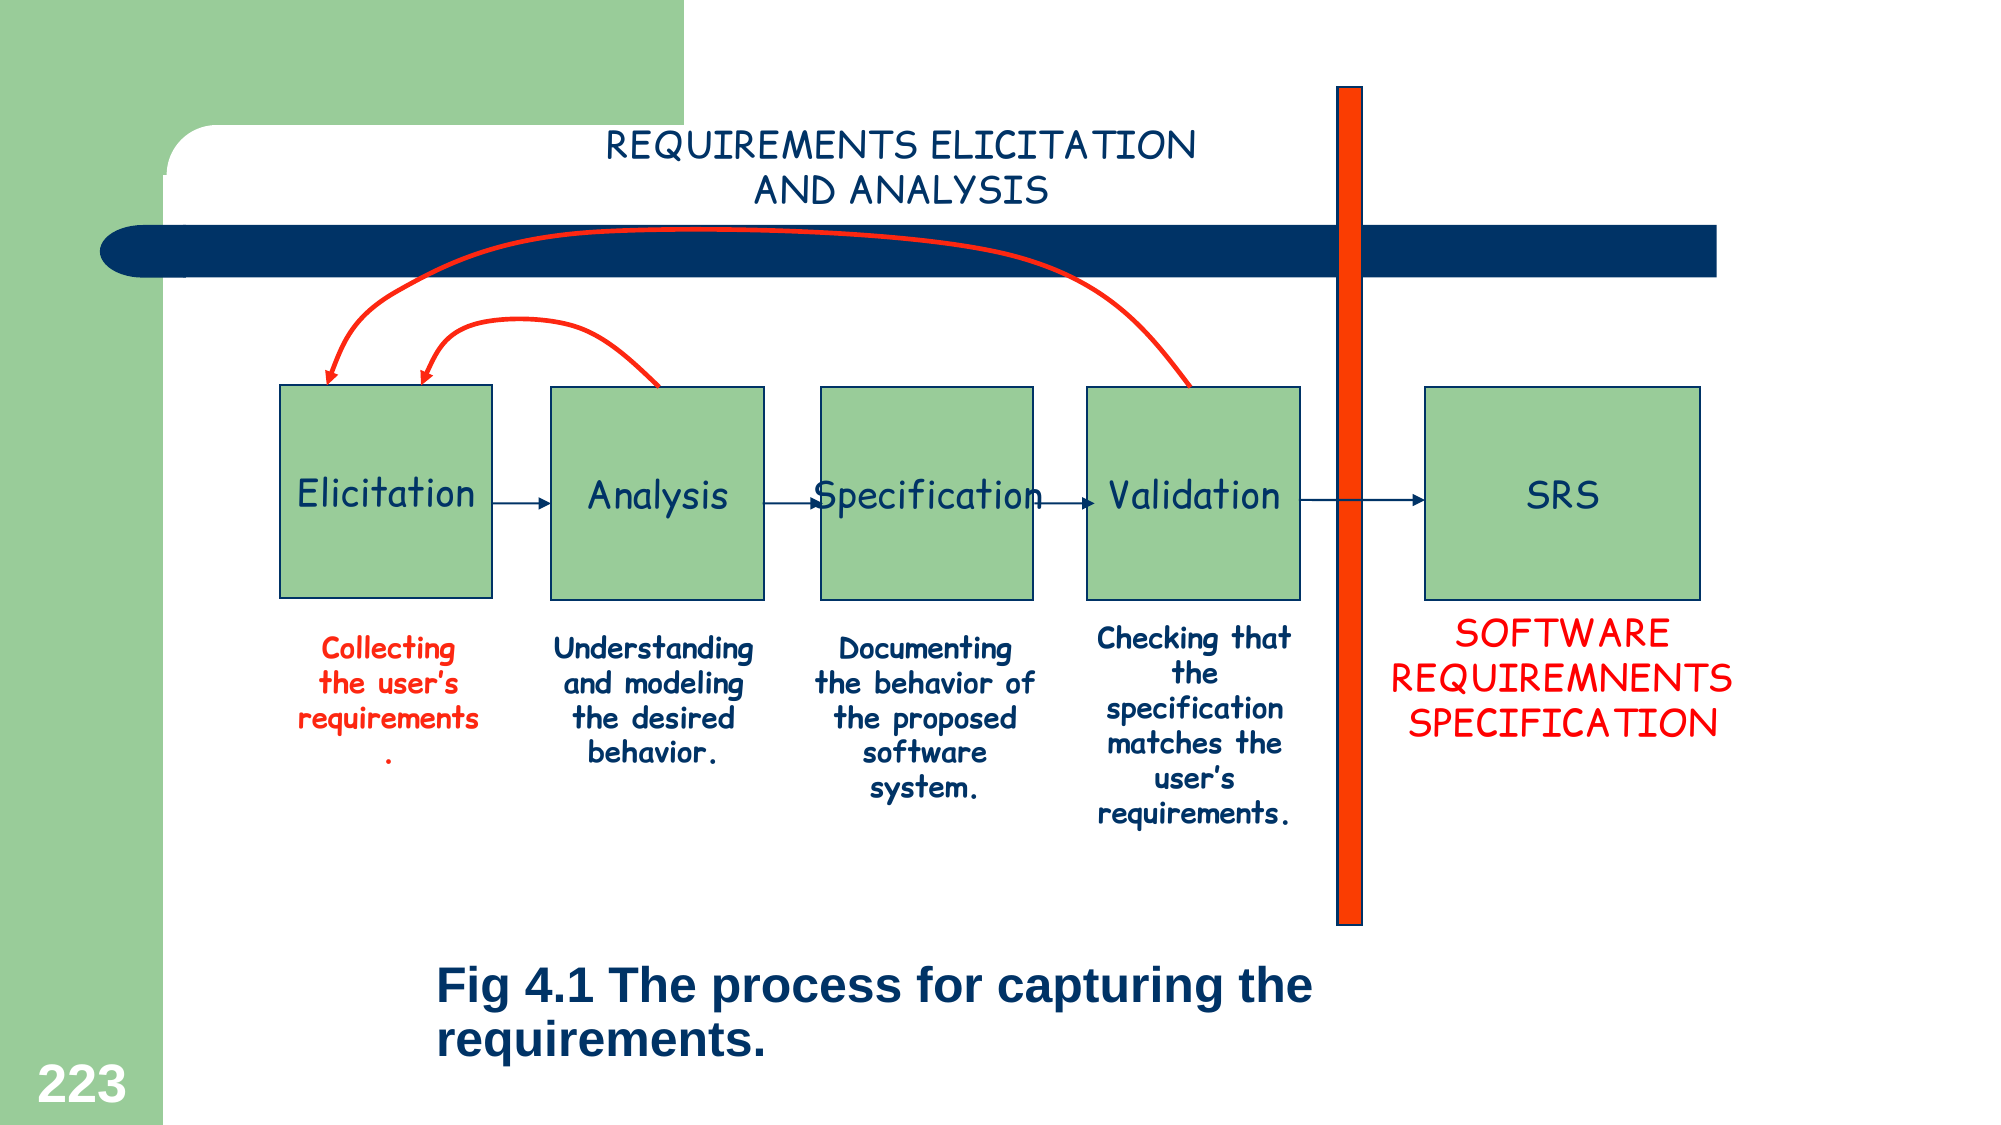

REQUIREMENTS ELICITATION AND ANALYSIS

Elicitation
Analysis
Specification
Validation
SRS

SOFTWARE REQUIREMNENTS SPECIFICATION
Checking that the specification matches the user’s requirements.
Collecting the user’s requirements.
Understanding and modeling the desired behavior.
Documenting the behavior of the proposed software system.
# Fig 4.1 The process for capturing the requirements.
223